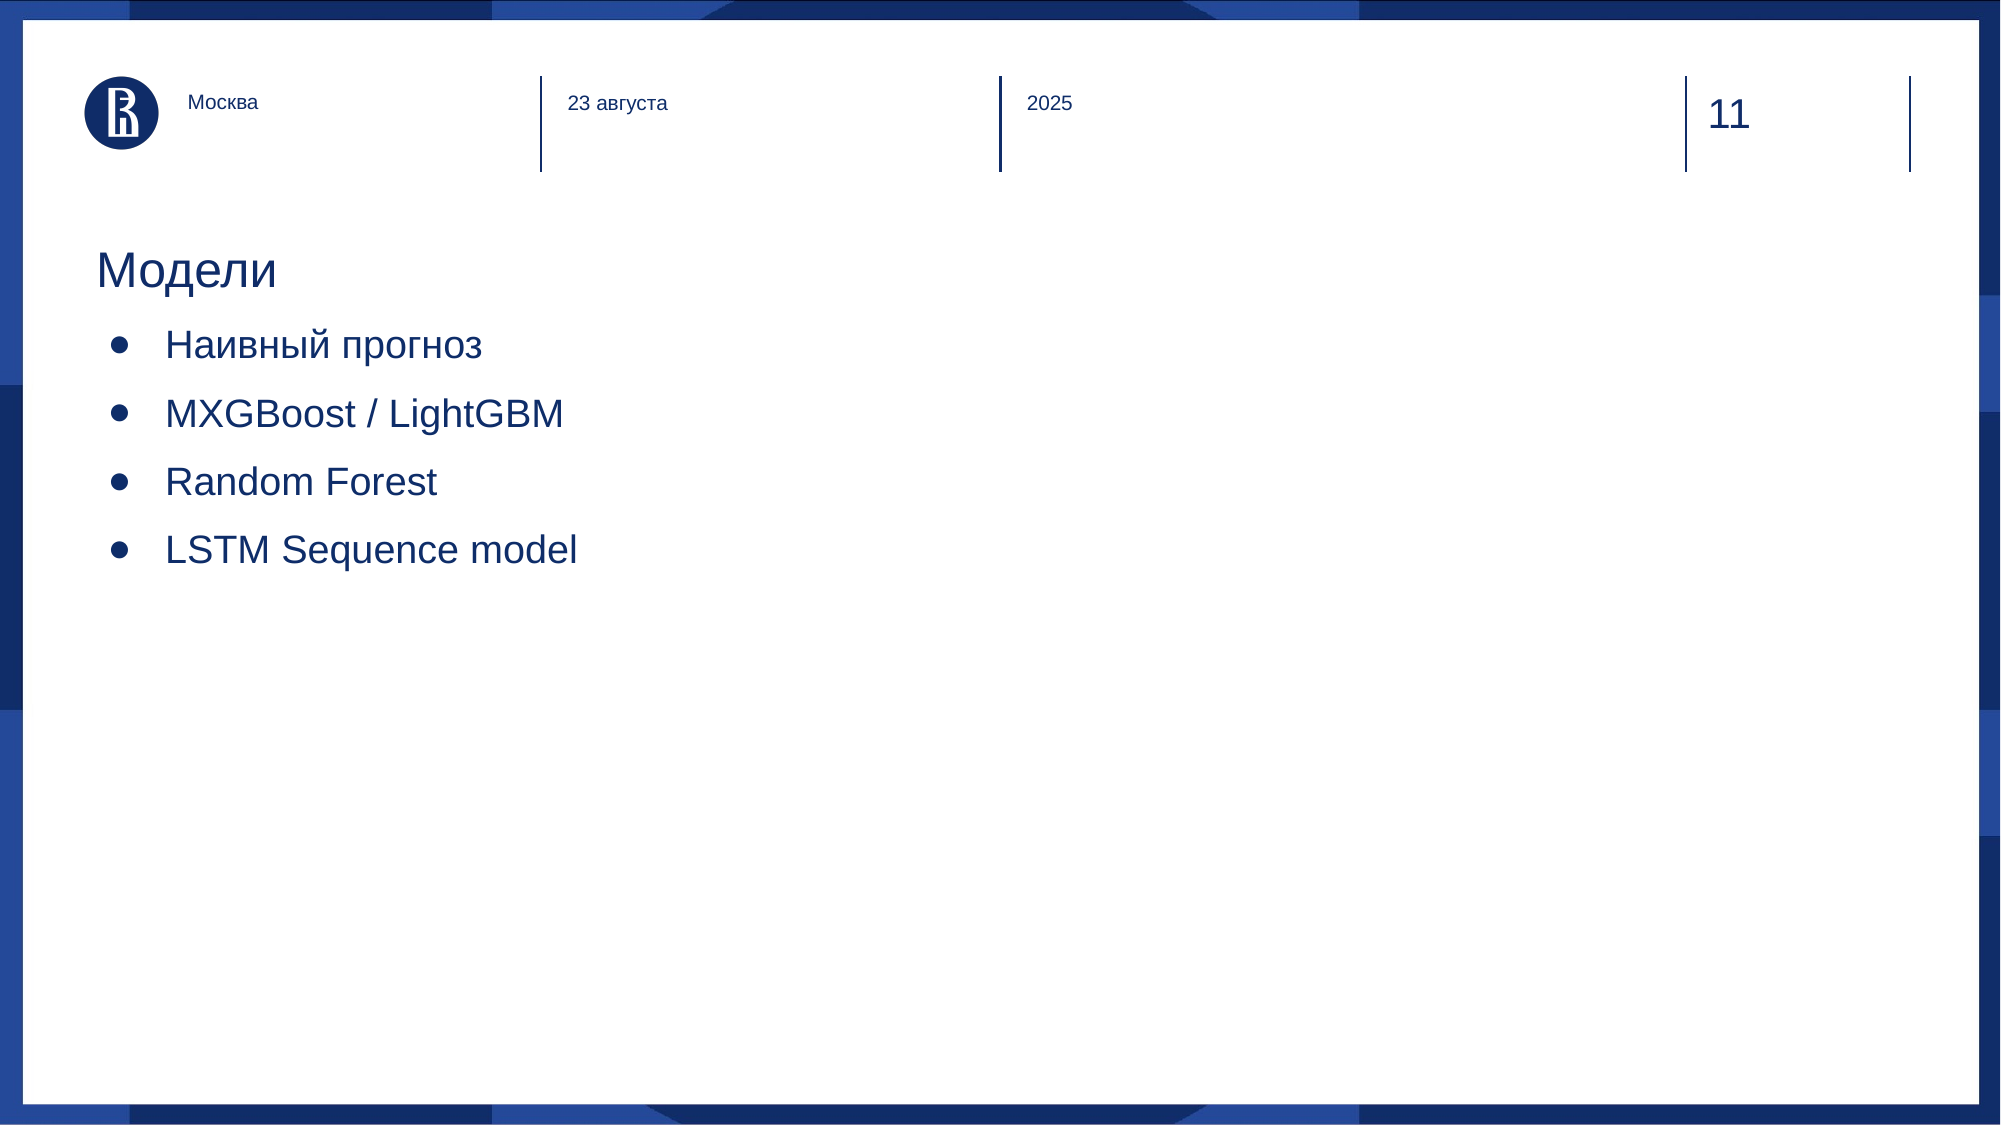

Москва
23 августа
2025
# Модели
Наивный прогноз
MXGBoost / LightGBM
Random Forest
LSTM Sequence model